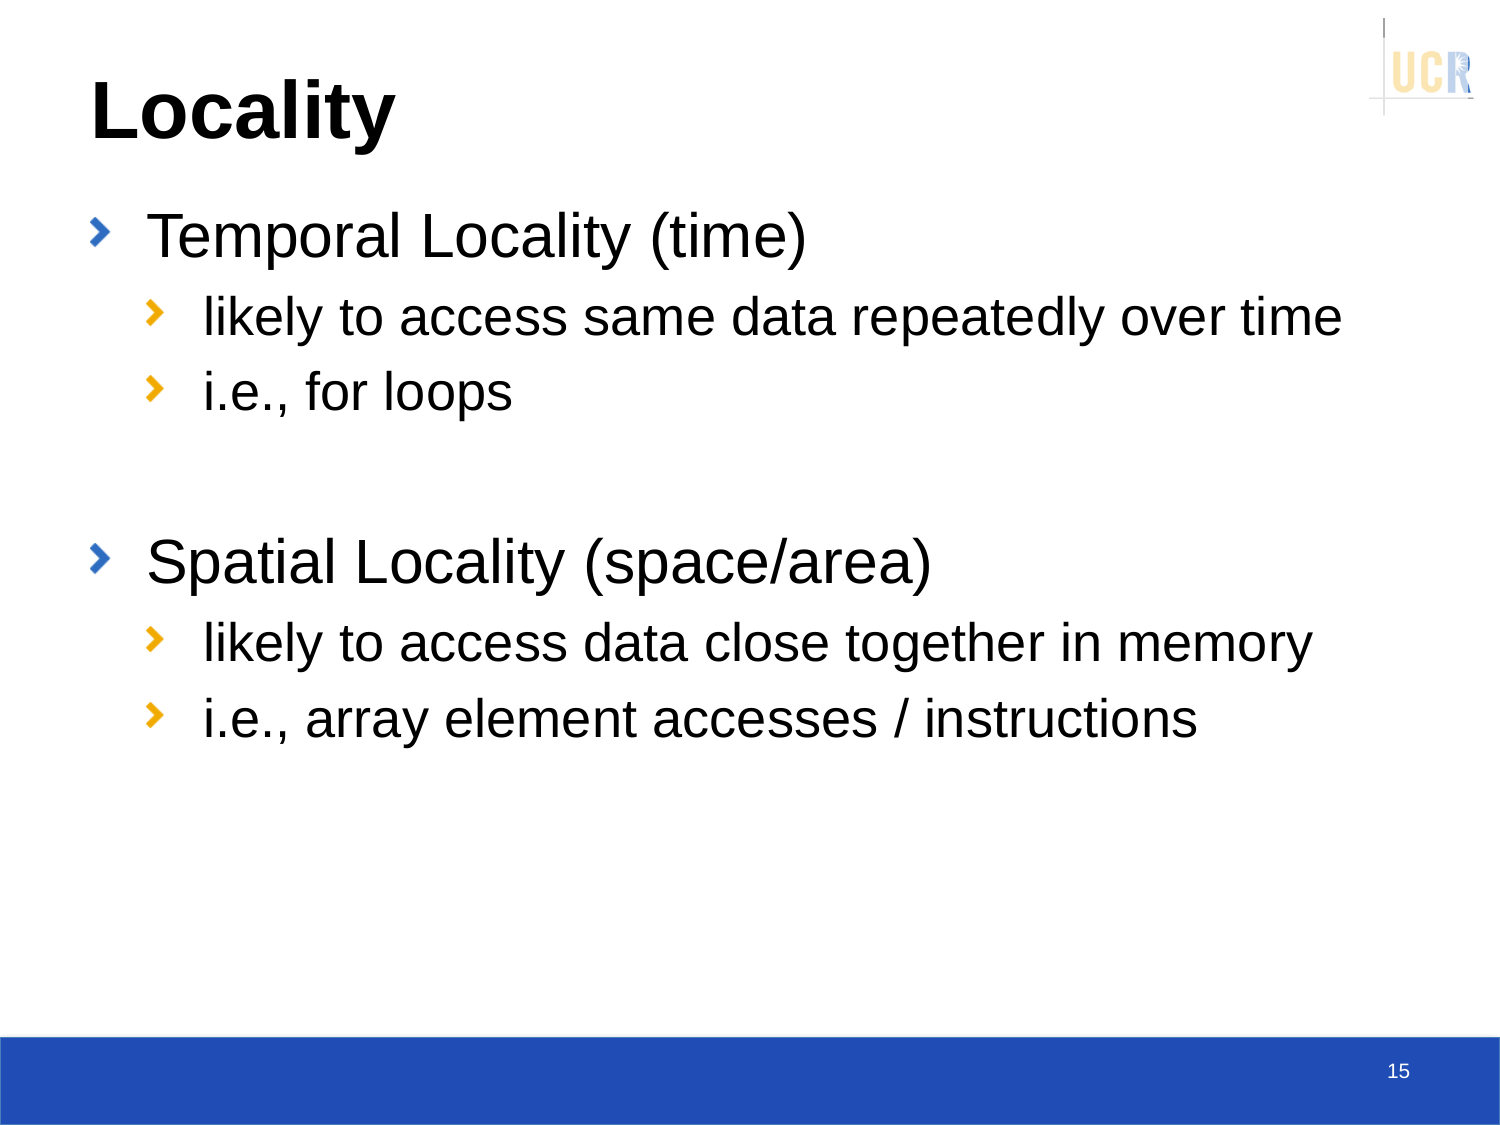

# Locality
Temporal Locality (time)
likely to access same data repeatedly over time
i.e., for loops

Spatial Locality (space/area)
likely to access data close together in memory
i.e., array element accesses / instructions

15